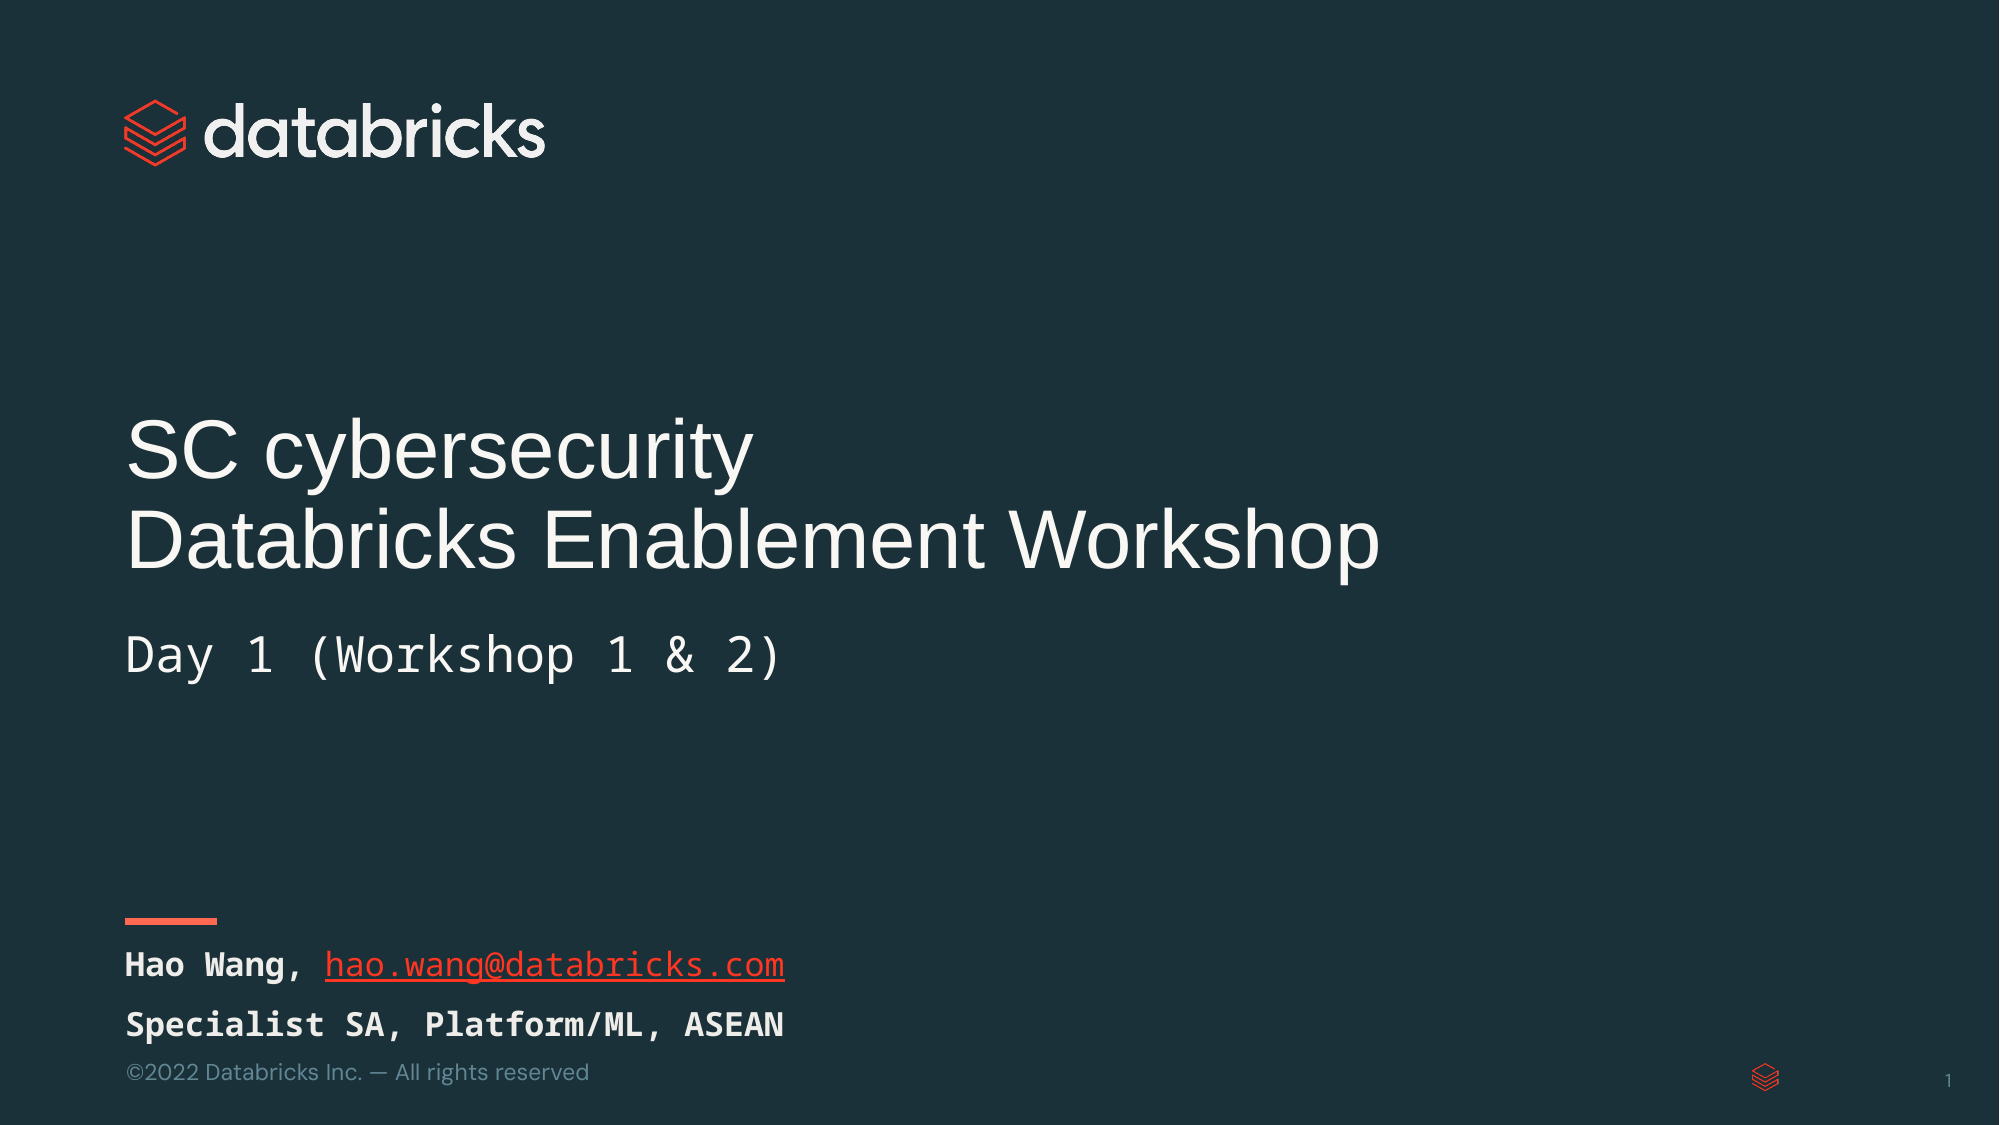

# SC cybersecurity
Databricks Enablement Workshop
Day 1 (Workshop 1 & 2)
Hao Wang, hao.wang@databricks.com
Specialist SA, Platform/ML, ASEAN
1